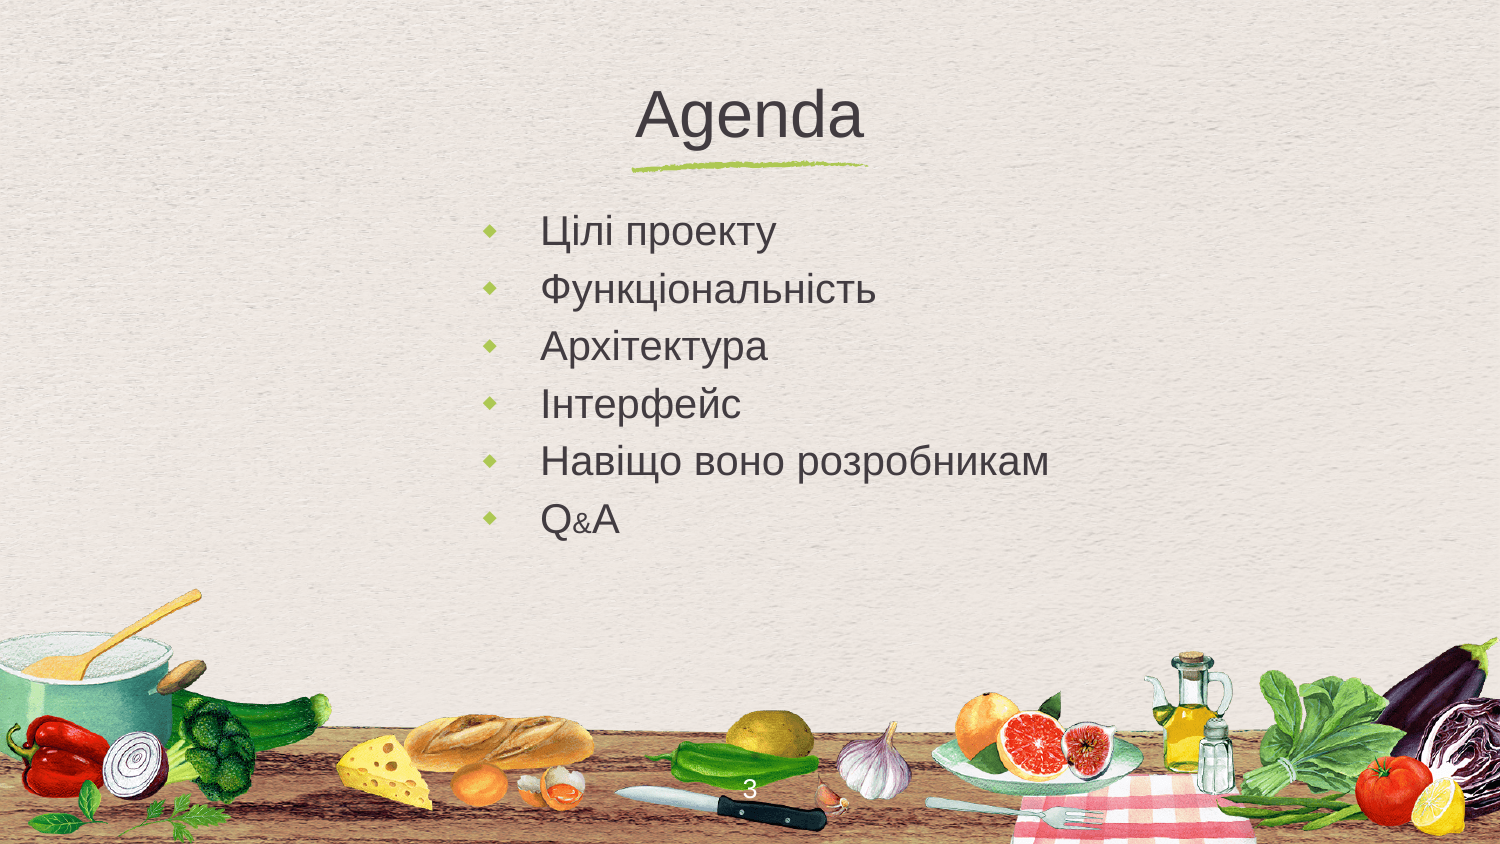

# Agenda
Цілі проекту
Функціональність
Архітектура
Інтерфейс
Навіщо воно розробникам
Q&A

3